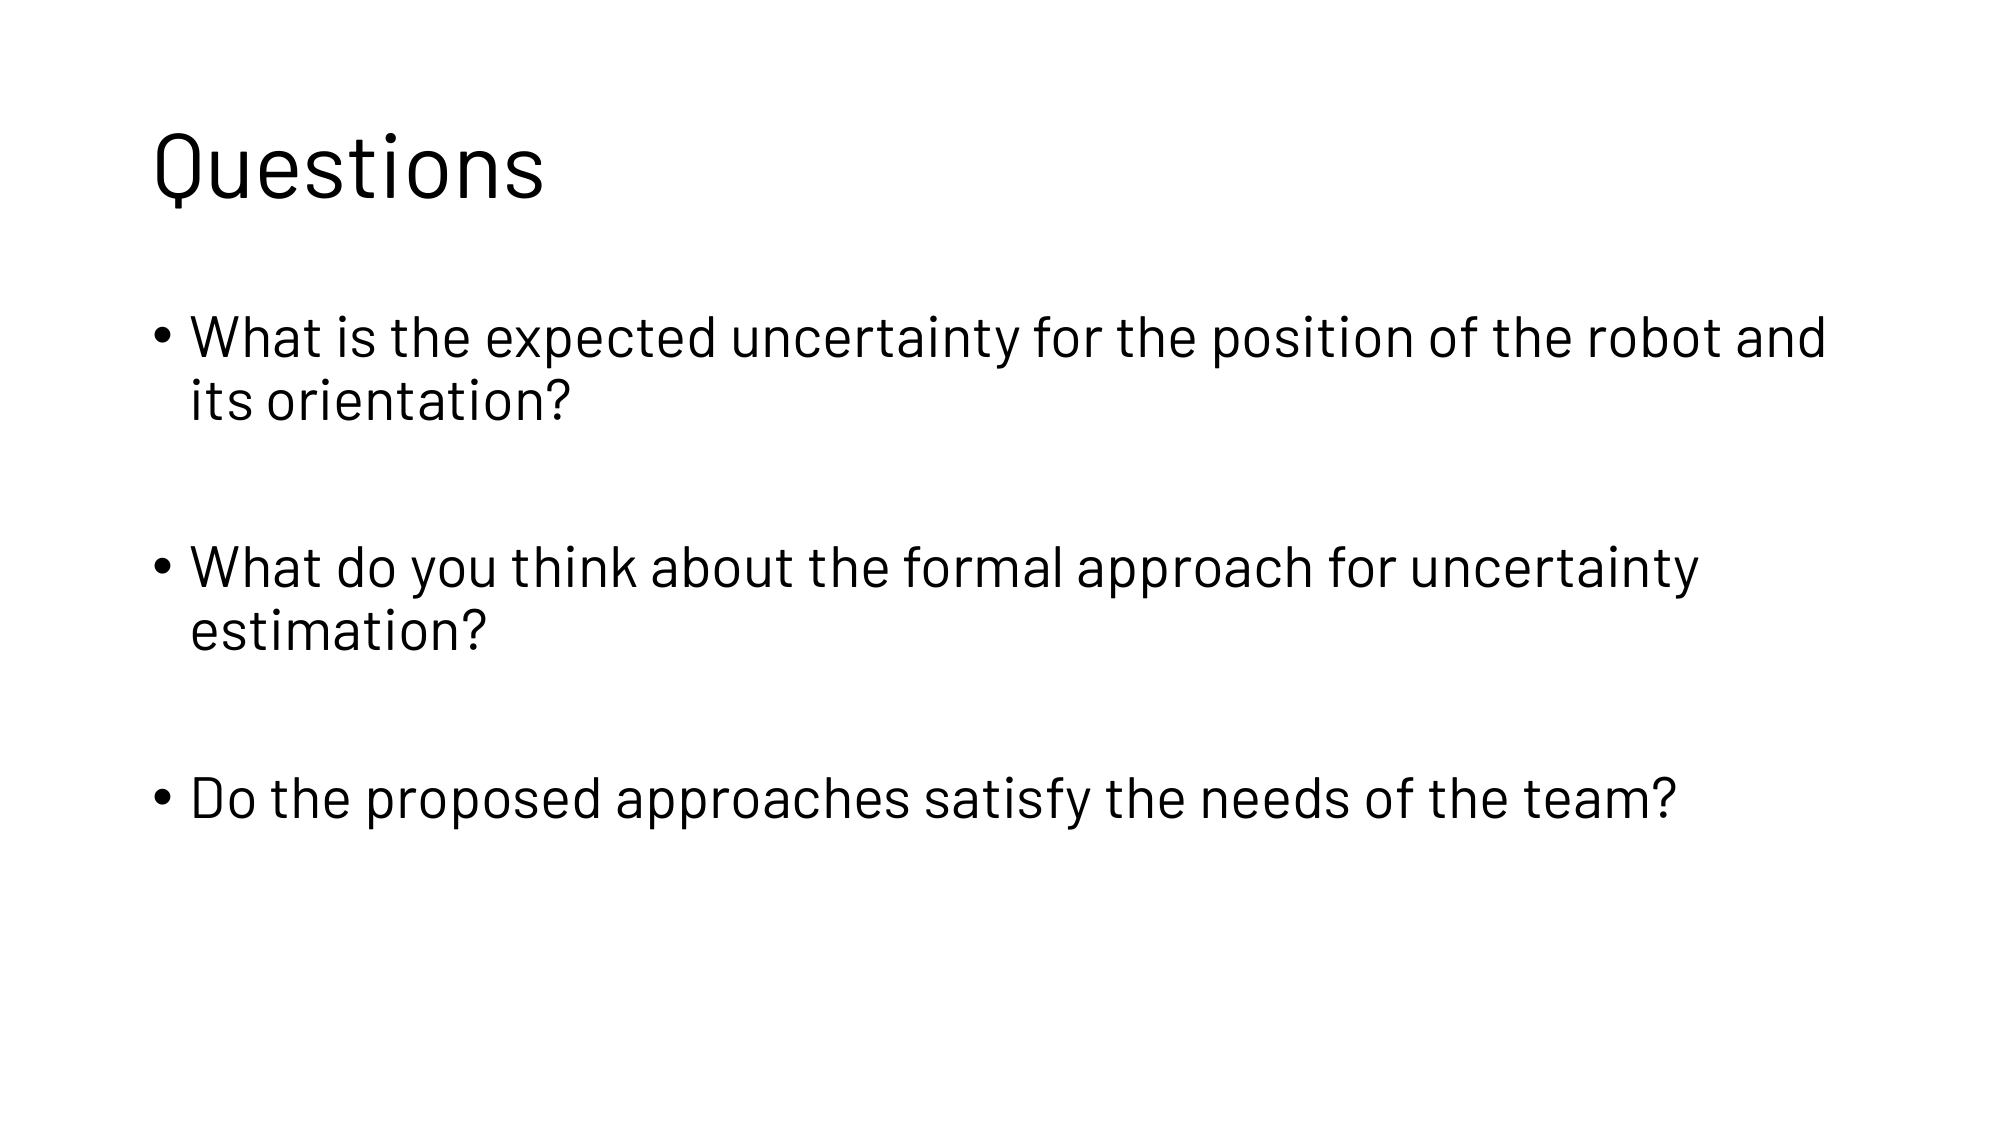

# Questions
What is the expected uncertainty for the position of the robot and its orientation?

What do you think about the formal approach for uncertainty estimation?

Do the proposed approaches satisfy the needs of the team?